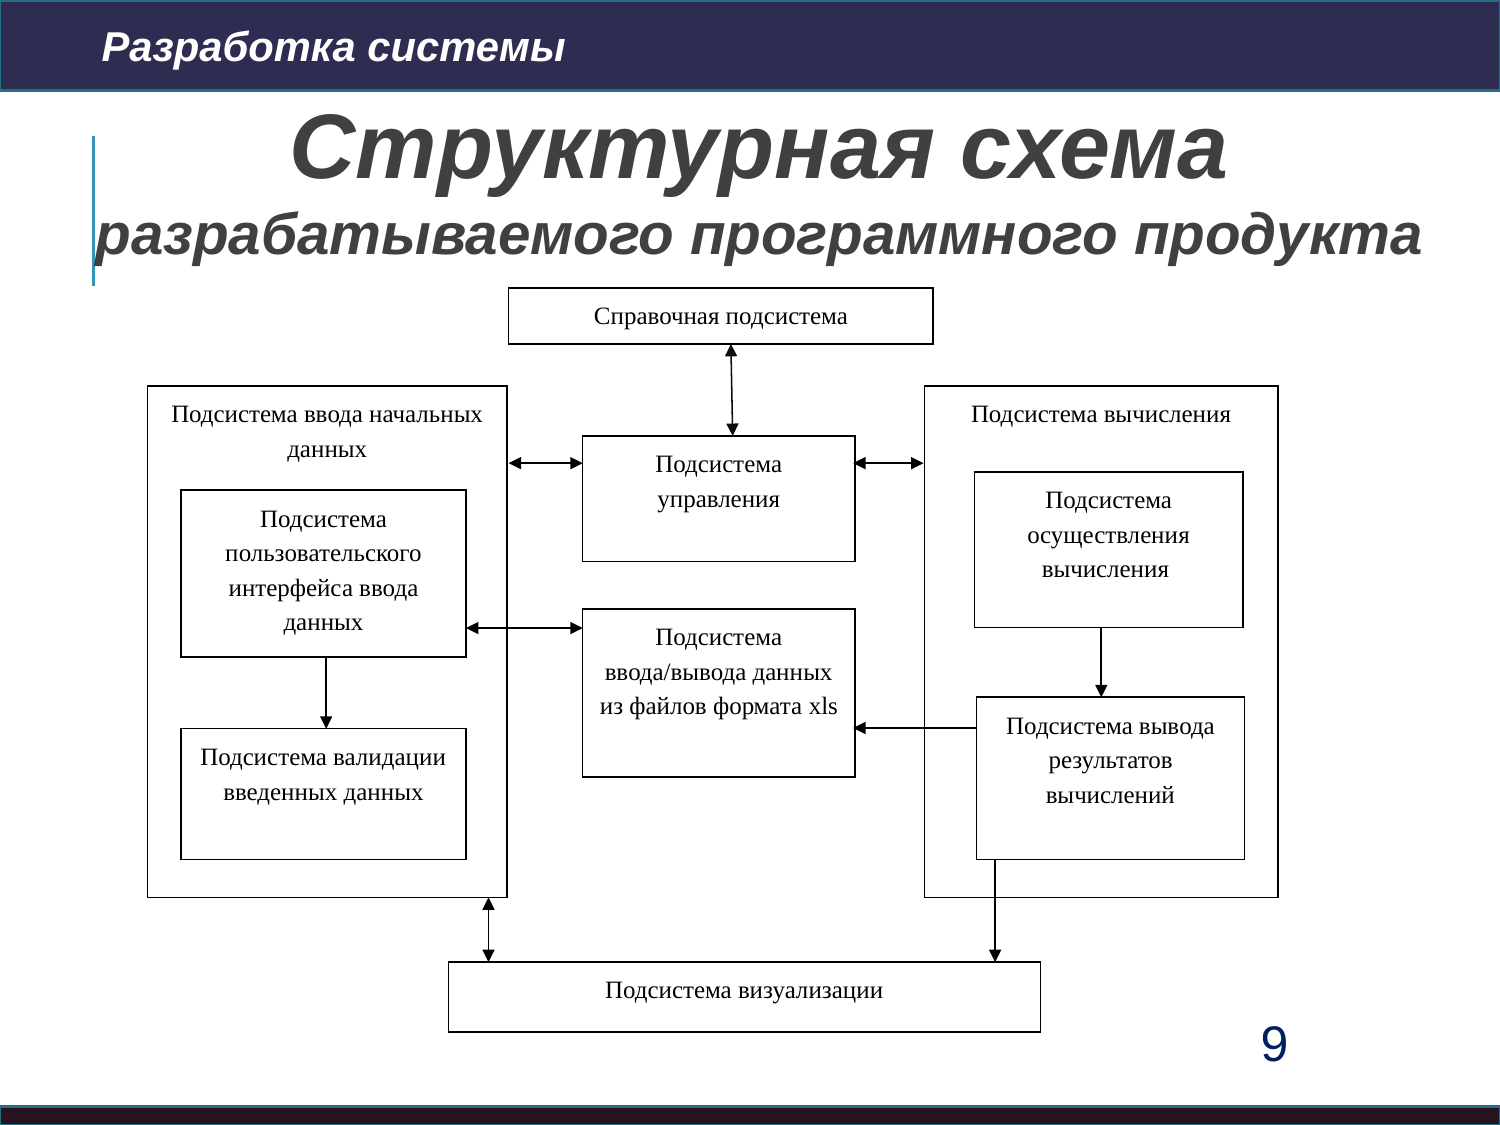

Разработка системы
Структурная схема
разрабатываемого программного продукта
Справочная подсистема
Подсистема ввода начальных данных
Подсистема пользовательского интерфейса ввода данных
Подсистема валидации введенных данных
Подсистема вычисления
Подсистема осуществления вычисления
Подсистема вывода результатов вычислений
Подсистема управления
Подсистема визуализации
Подсистема ввода/вывода данных из файлов формата xls
9